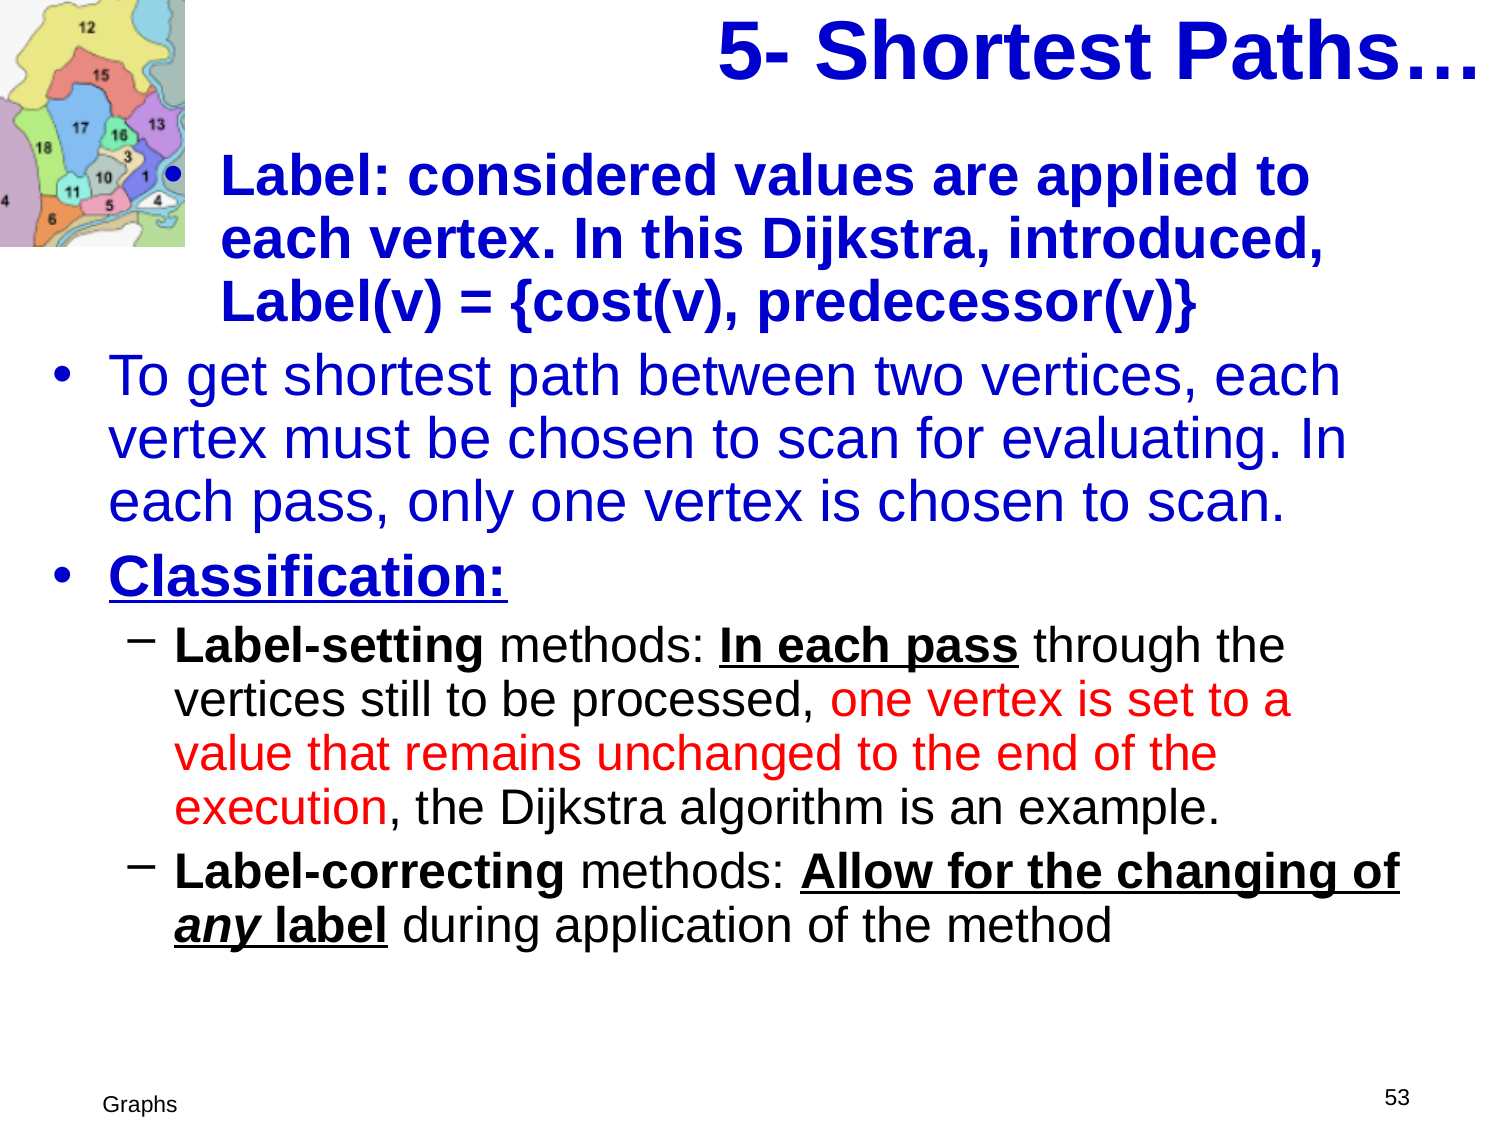

# 5- Shortest Paths…
Label: considered values are applied to each vertex. In this Dijkstra, introduced, Label(v) = {cost(v), predecessor(v)}
To get shortest path between two vertices, each vertex must be chosen to scan for evaluating. In each pass, only one vertex is chosen to scan.
Classification:
Label-setting methods: In each pass through the vertices still to be processed, one vertex is set to a value that remains unchanged to the end of the execution, the Dijkstra algorithm is an example.
Label-correcting methods: Allow for the changing of any label during application of the method

 53